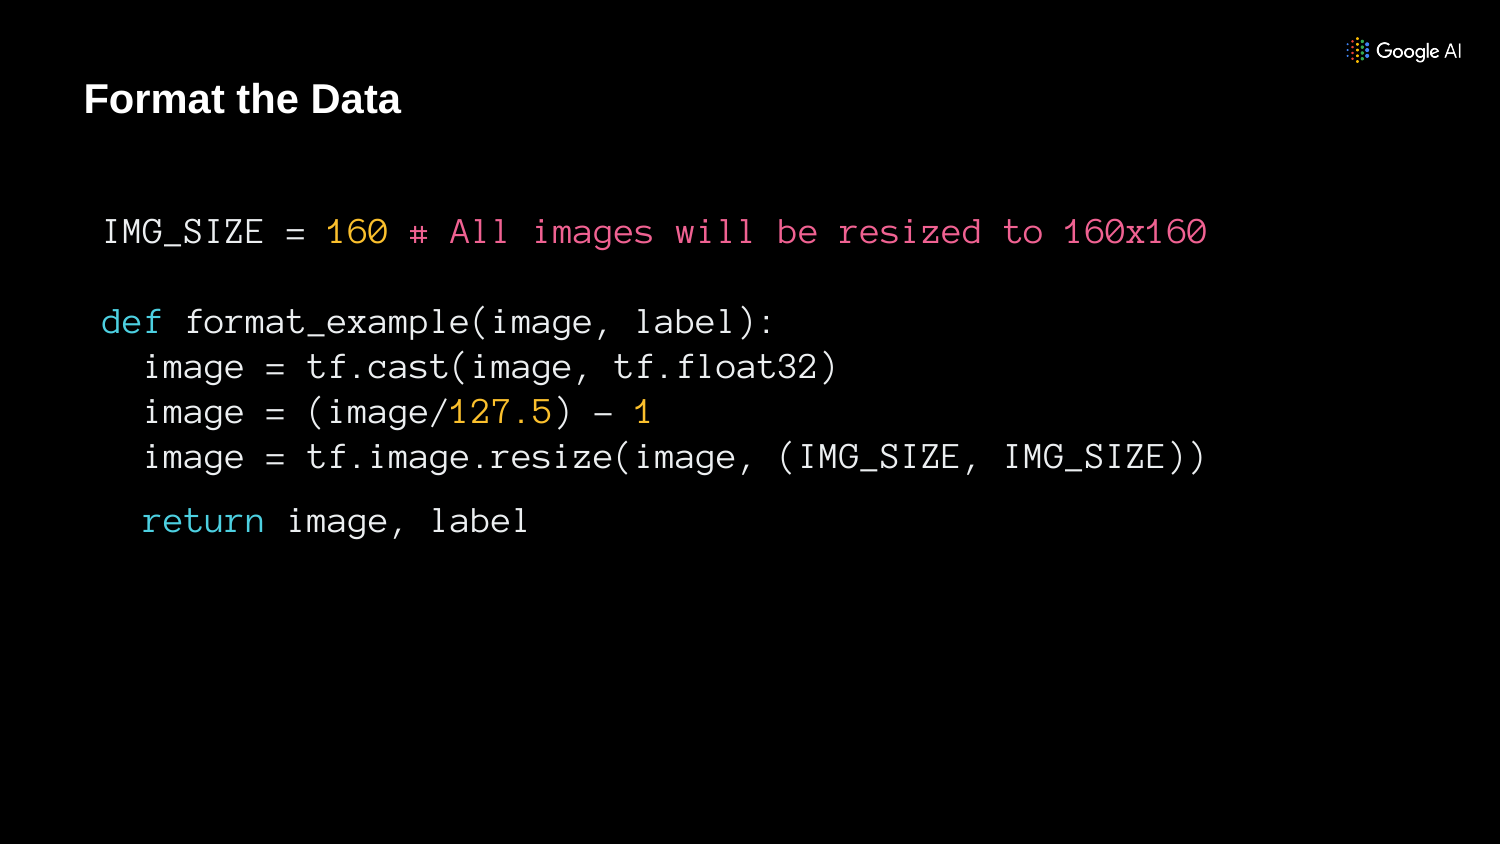

Format the Data
IMG_SIZE = 160 # All images will be resized to 160x160

def format_example(image, label):
  image = tf.cast(image, tf.float32)
  image = (image/127.5) - 1
  image = tf.image.resize(image, (IMG_SIZE, IMG_SIZE))
  return image, label